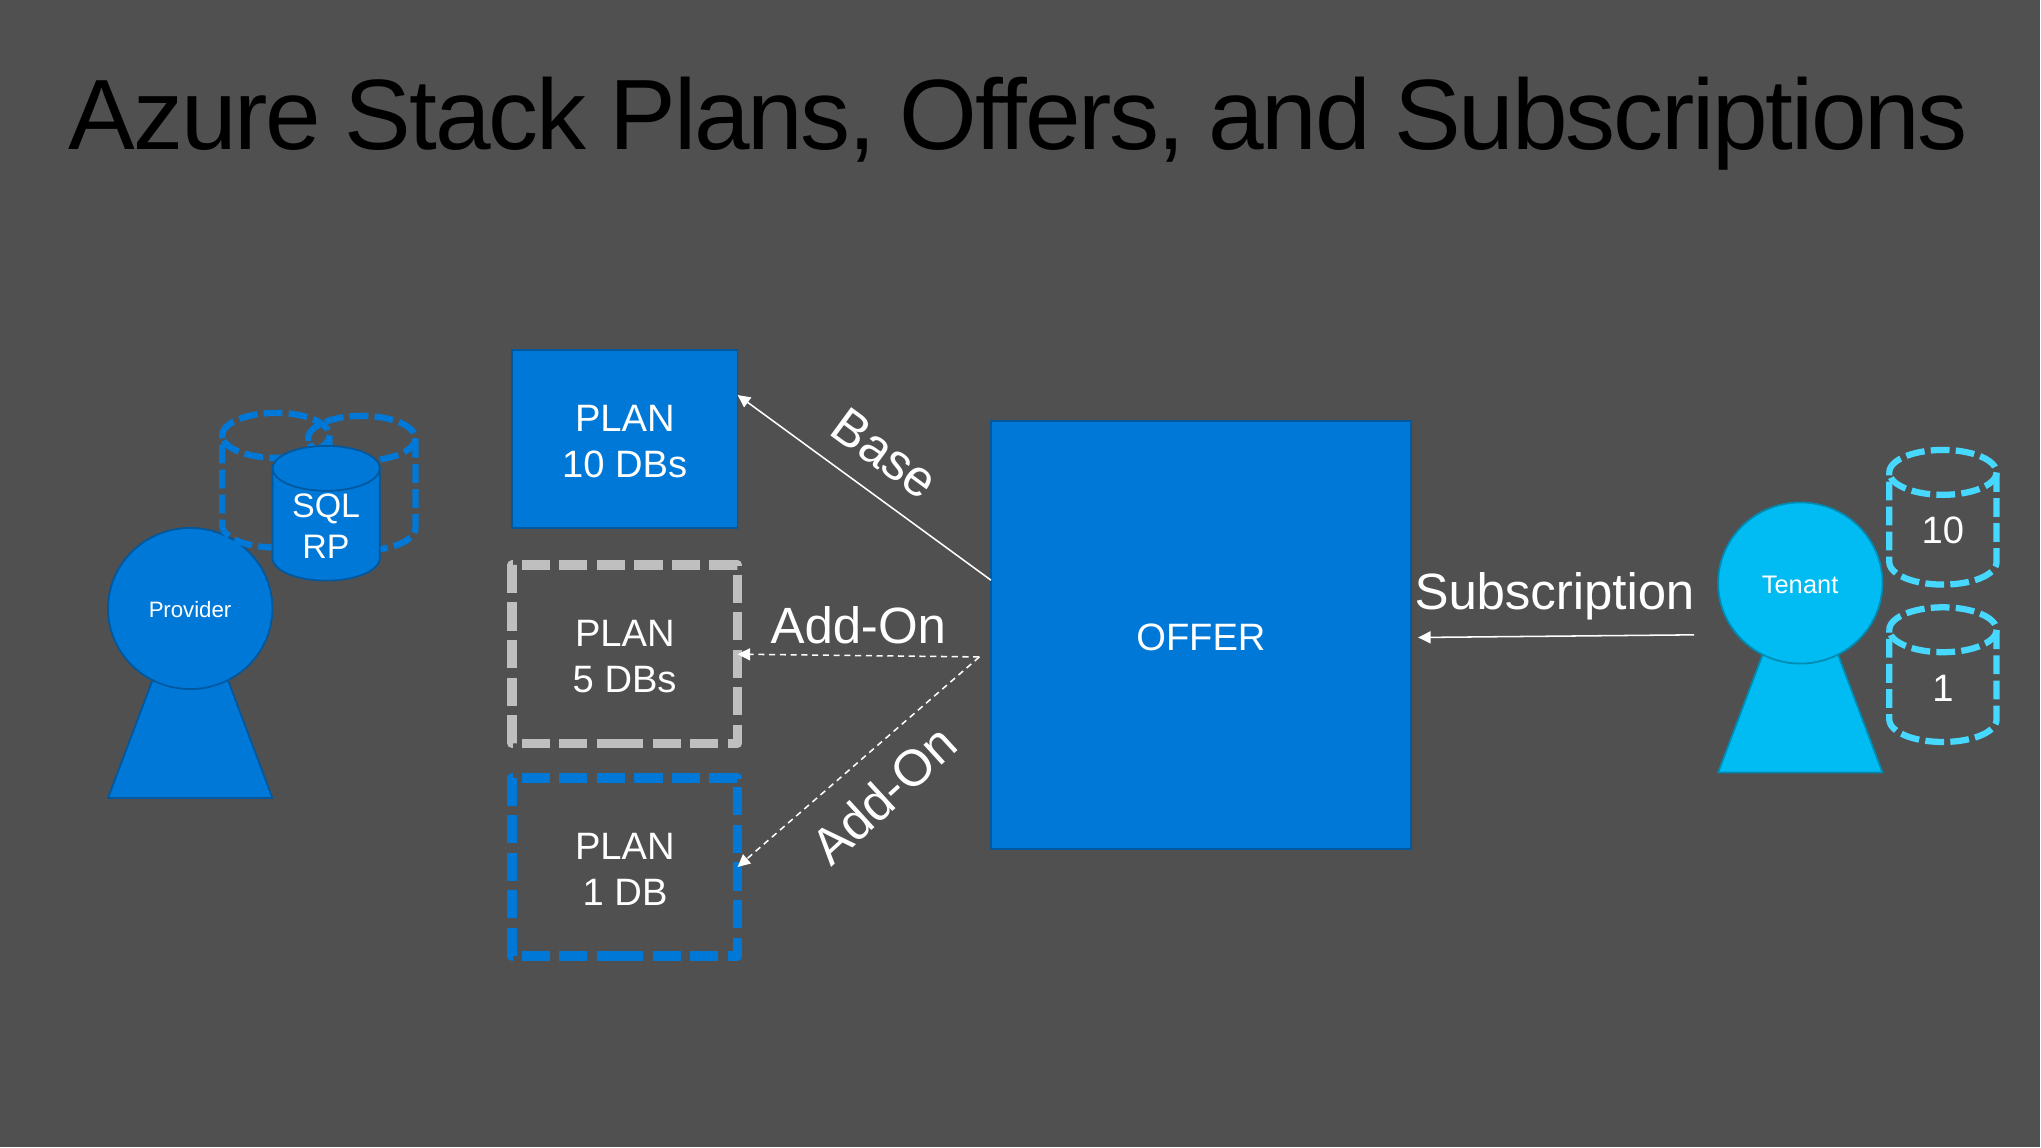

# Azure Stack Plans, Offers, and Subscriptions
PLAN
10 DBs
PLAN
5 DBs
PLAN
1 DB
Base

SQL
RP
OFFER
10
Tenant

Provider

Subscription
Add-On
1
Add-On